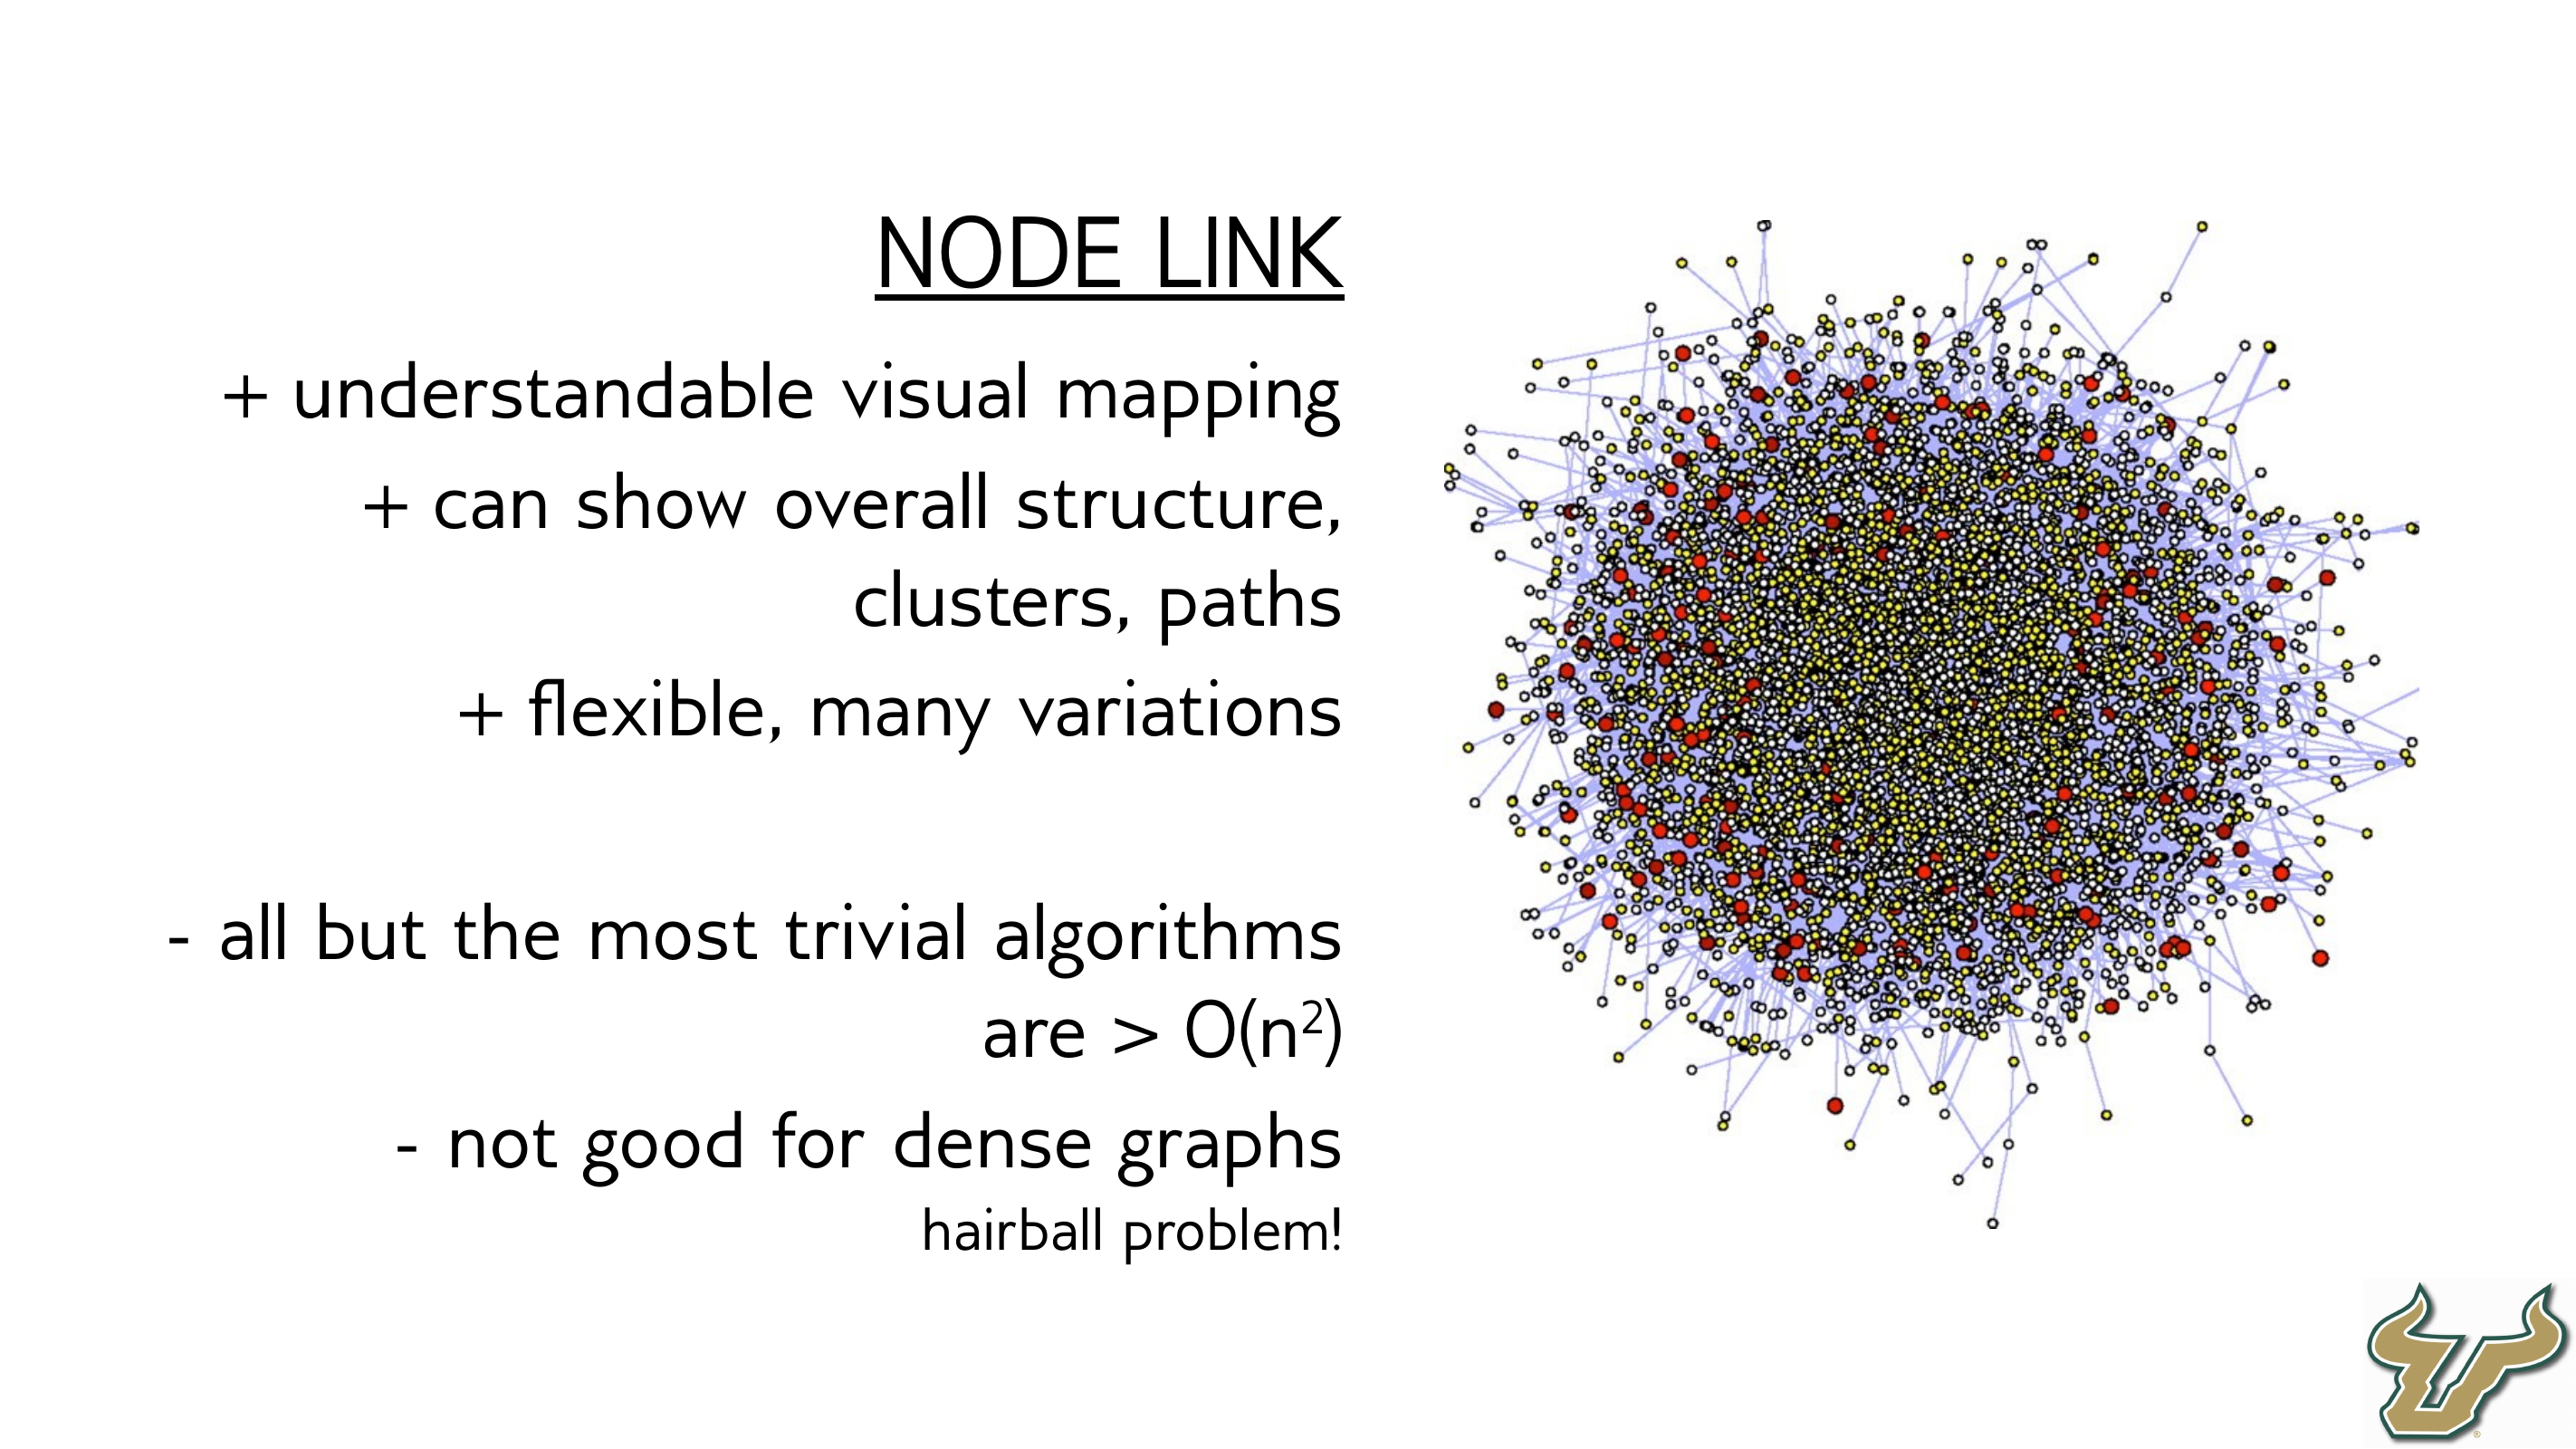

NODE LINK
+ understandable visual mapping
+ can show overall structure, clusters, paths
+ flexible, many variations

- all but the most trivial algorithms are > O(n2)
- not good for dense graphs
hairball problem!